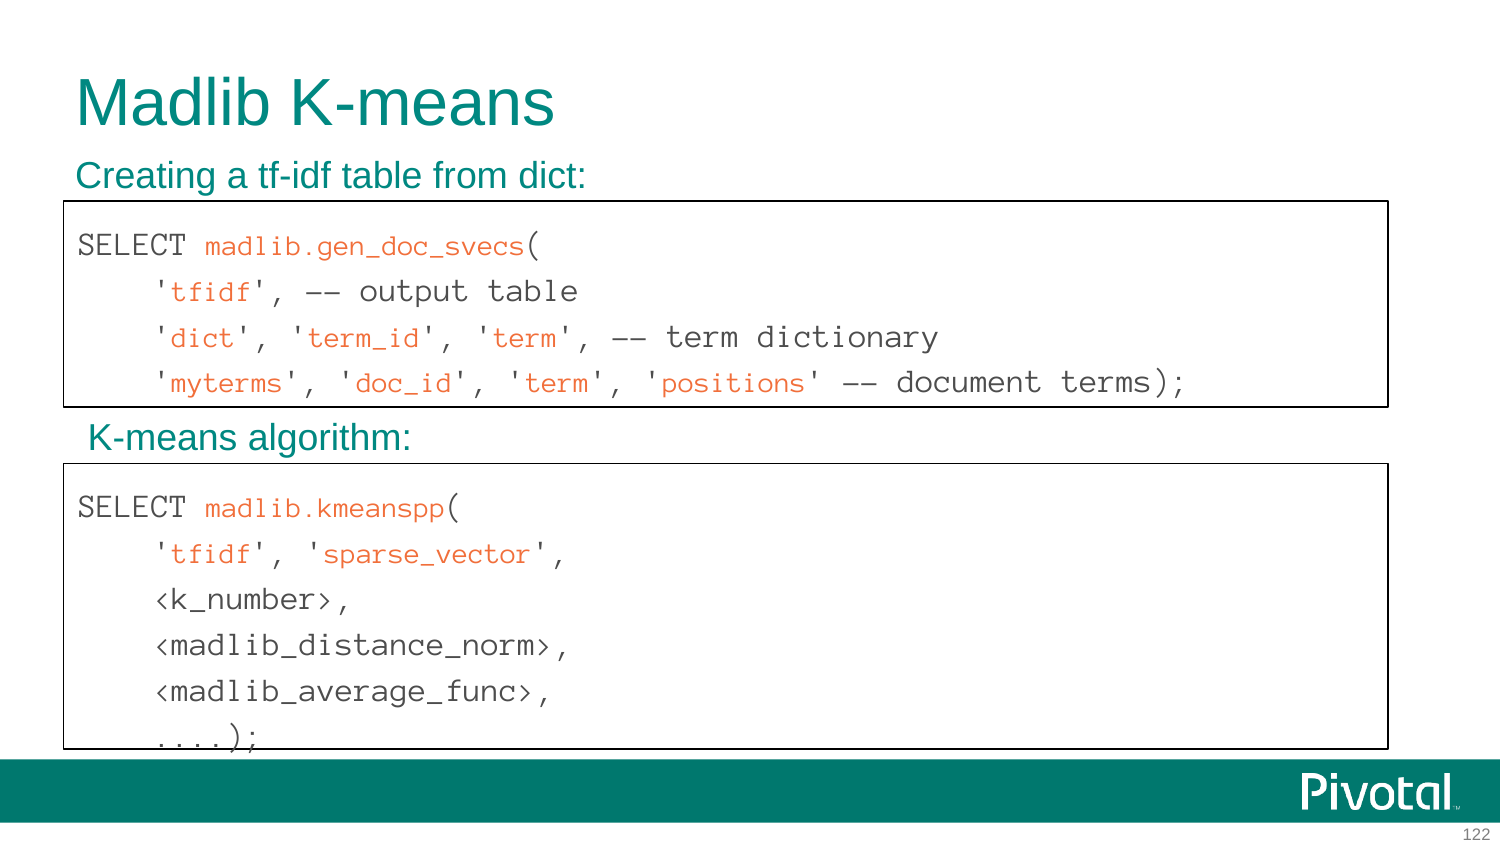

# Madlib K-means
Creating a tf-idf table from dict:
SELECT madlib.gen_doc_svecs(
'tfidf', -- output table
'dict', 'term_id', 'term', -- term dictionary
'myterms', 'doc_id', 'term', 'positions' -- document terms);
K-means algorithm:
SELECT madlib.kmeanspp(
'tfidf', 'sparse_vector',
<k_number>,
<madlib_distance_norm>,
<madlib_average_func>,
....);